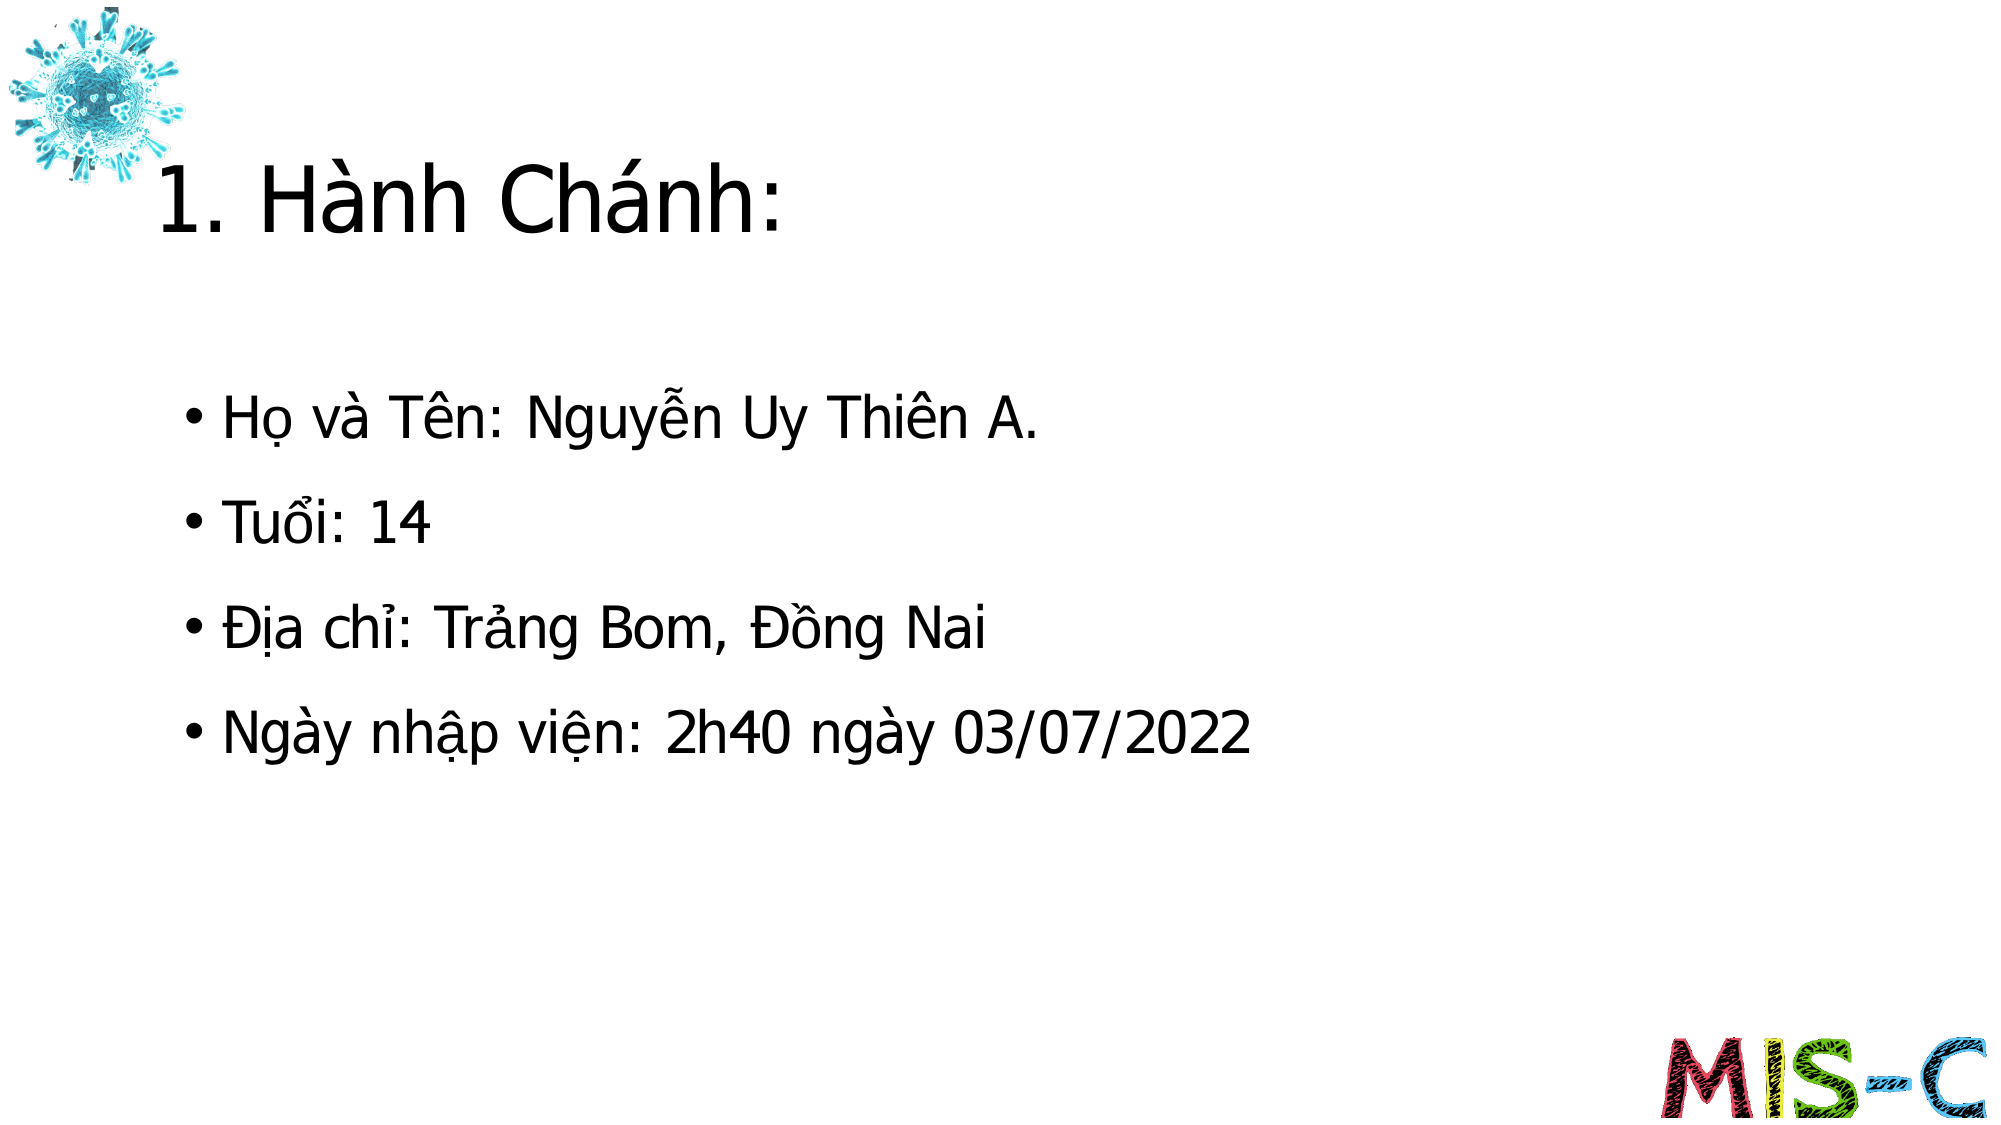

# 1. Hành Chánh:
Họ và Tên: Nguyễn Uy Thiên A.
Tuổi: 14
Địa chỉ: Trảng Bom, Đồng Nai
Ngày nhập viện: 2h40 ngày 03/07/2022